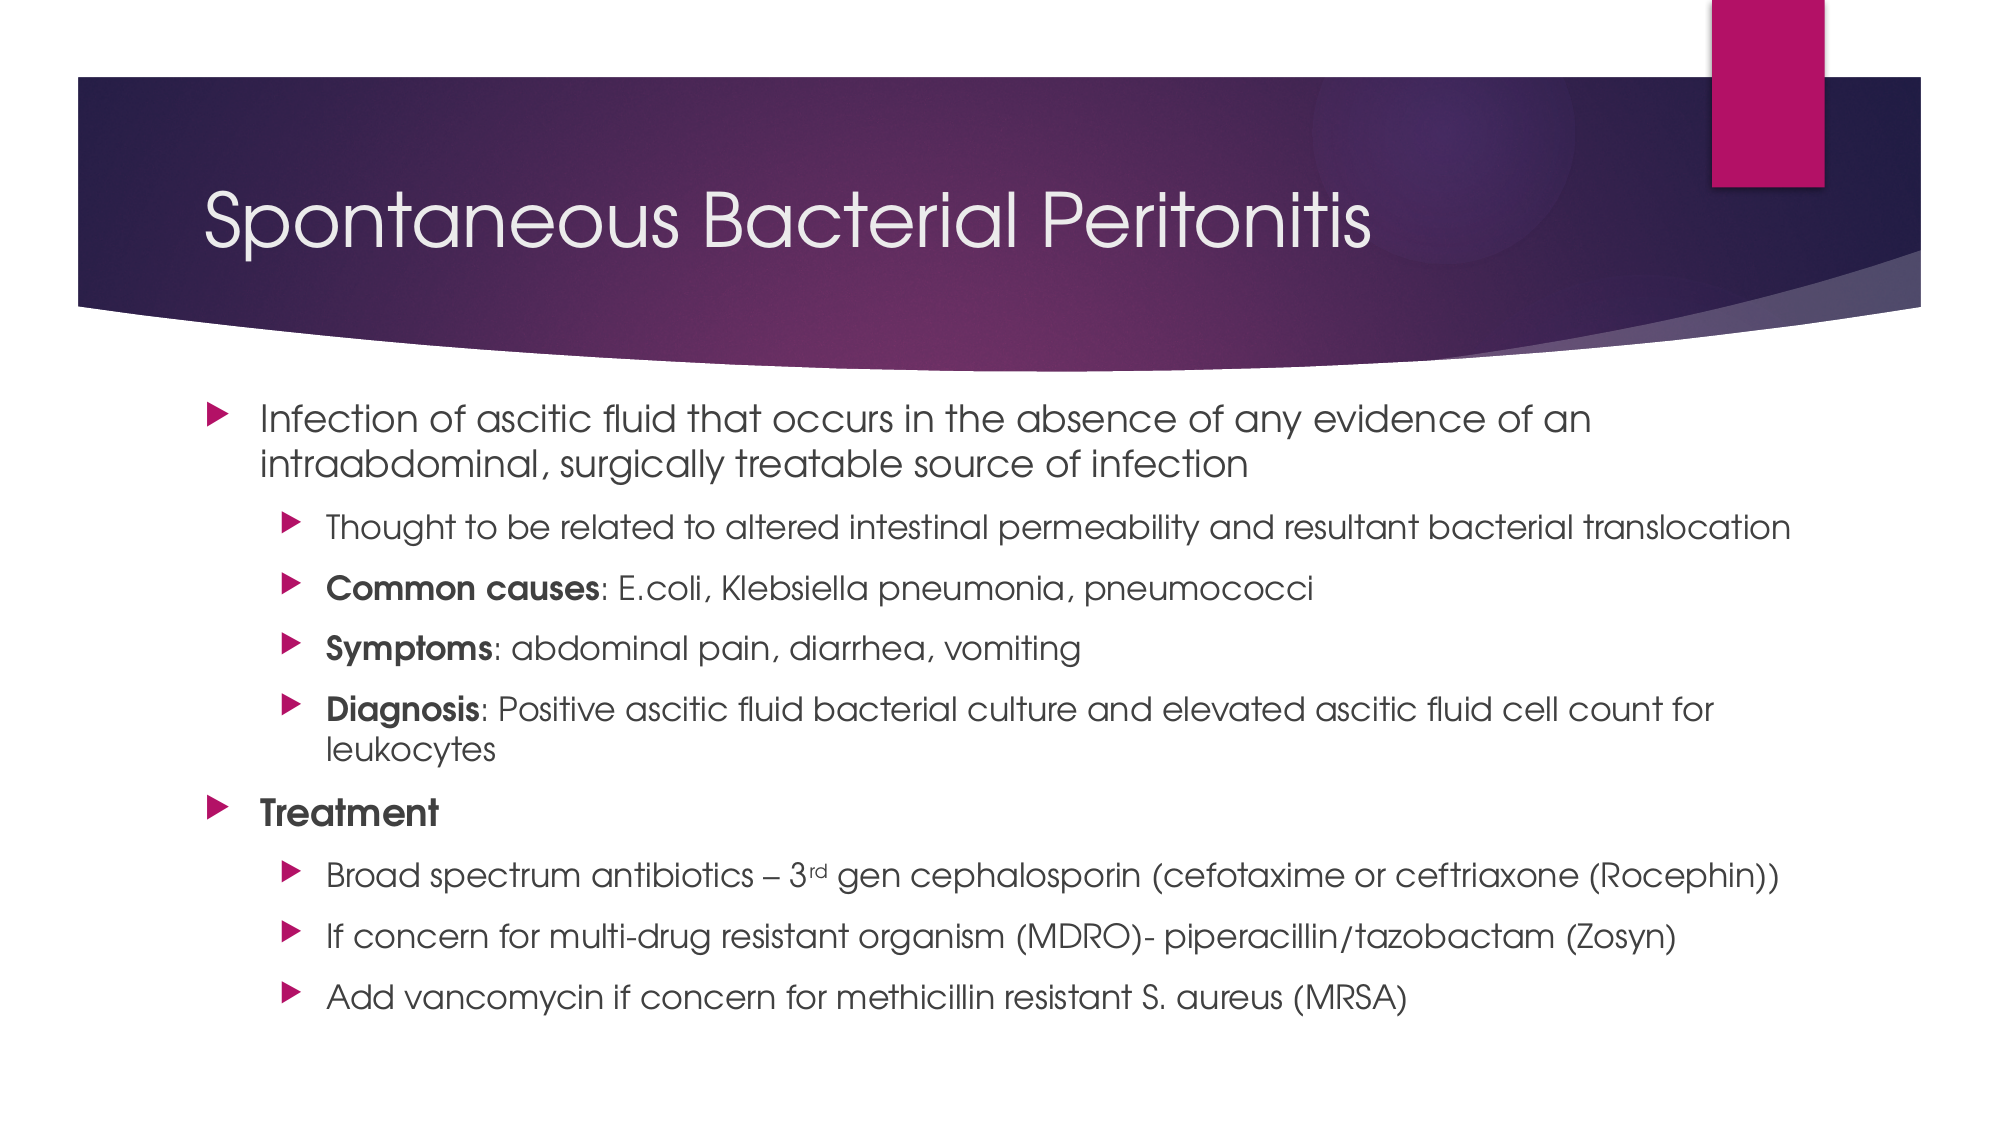

# Spontaneous Bacterial Peritonitis
Infection of ascitic fluid that occurs in the absence of any evidence of an intraabdominal, surgically treatable source of infection
Thought to be related to altered intestinal permeability and resultant bacterial translocation
Common causes: E.coli, Klebsiella pneumonia, pneumococci
Symptoms: abdominal pain, diarrhea, vomiting
Diagnosis: Positive ascitic fluid bacterial culture and elevated ascitic fluid cell count for leukocytes
Treatment
Broad spectrum antibiotics – 3rd gen cephalosporin (cefotaxime or ceftriaxone (Rocephin))
If concern for multi-drug resistant organism (MDRO)- piperacillin/tazobactam (Zosyn)
Add vancomycin if concern for methicillin resistant S. aureus (MRSA)